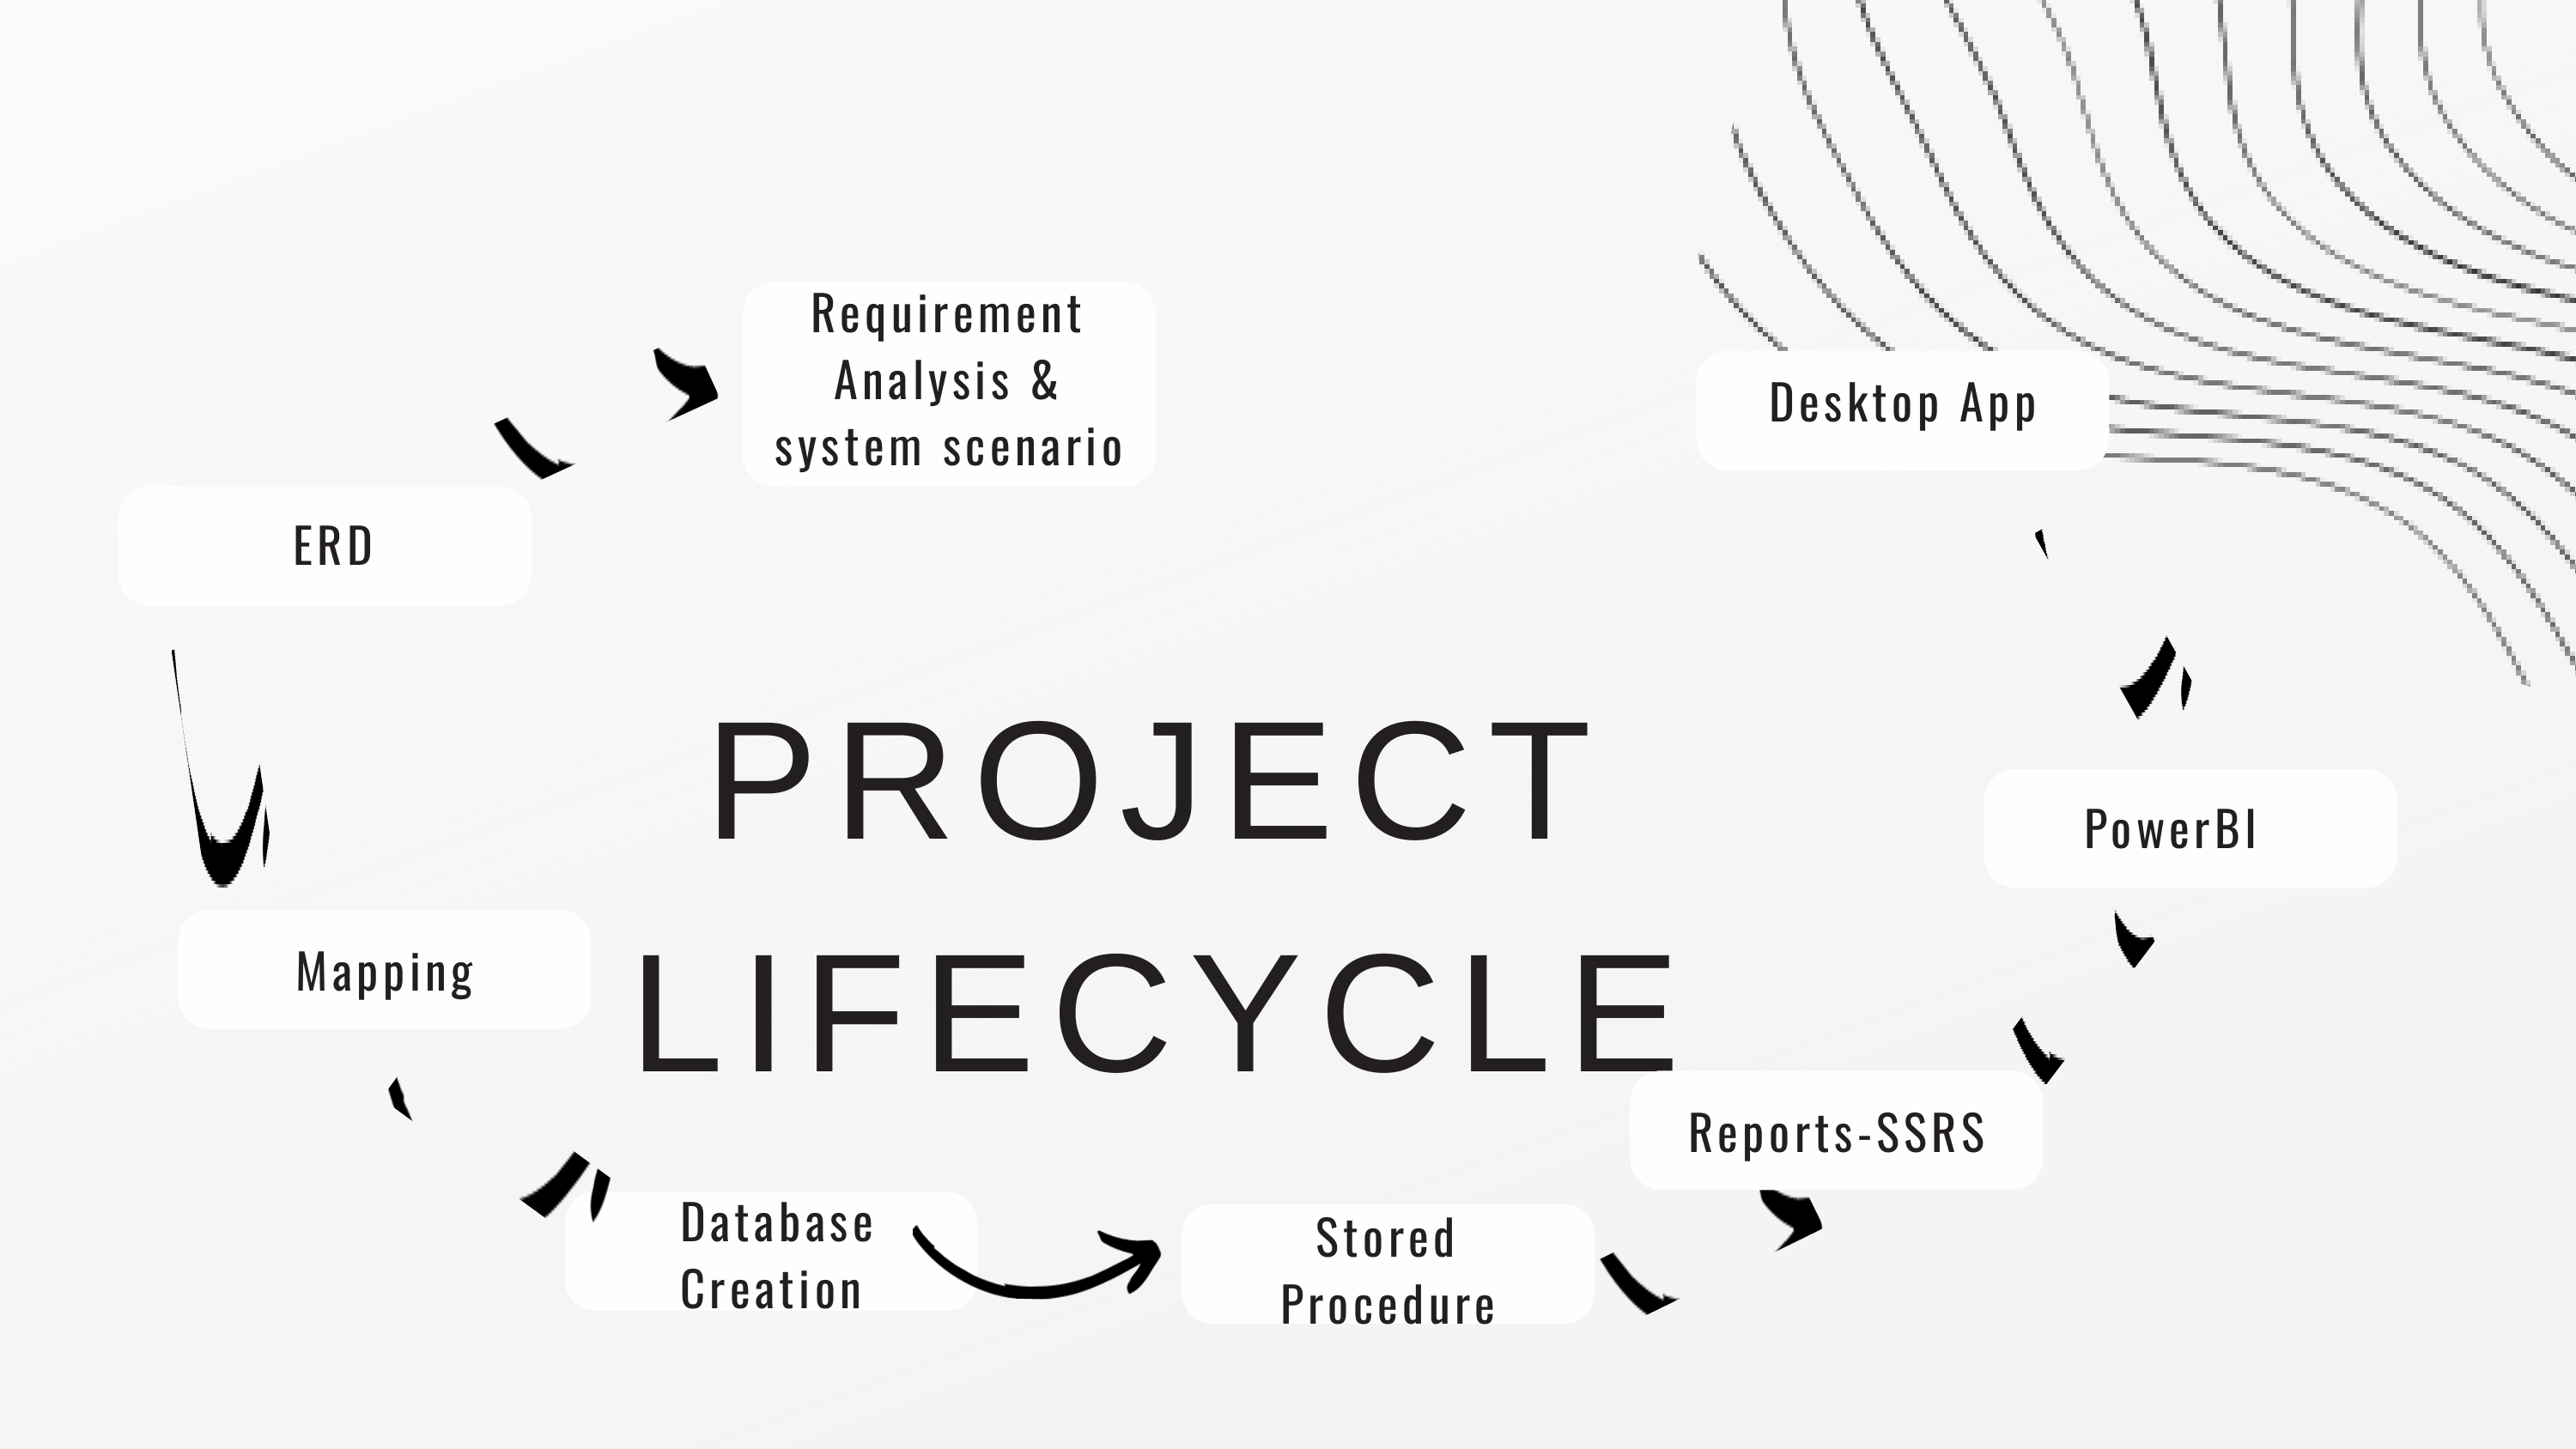

Requirement Analysis & system scenario

Desktop App

 ERD

PROJECT LIFECYCLE

PowerBI

Mapping

Reports-SSRS

 Database Creation

Stored Procedure